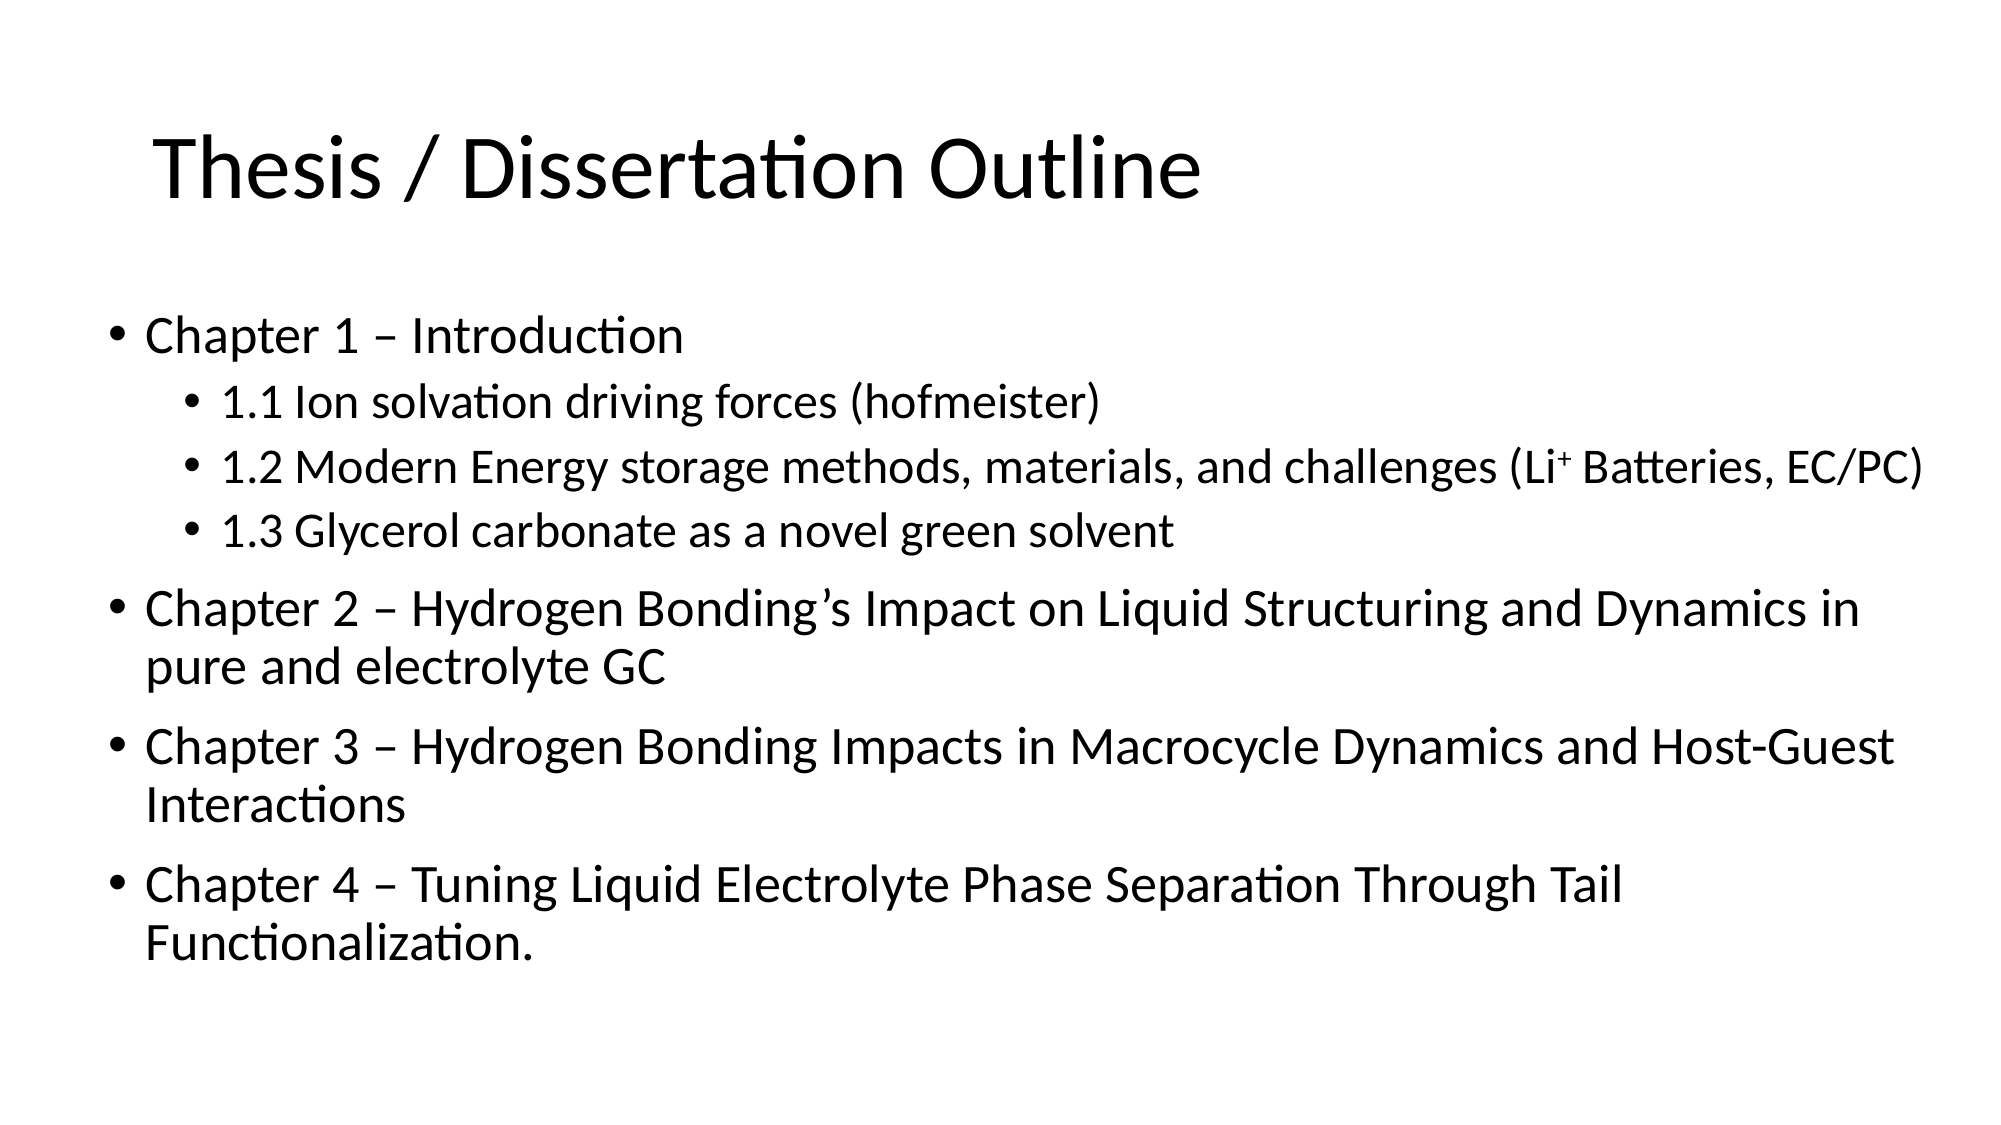

# Thesis / Dissertation Outline
Chapter 1 – Introduction
1.1 Ion solvation driving forces (hofmeister)
1.2 Modern Energy storage methods, materials, and challenges (Li+ Batteries, EC/PC)
1.3 Glycerol carbonate as a novel green solvent
Chapter 2 – Hydrogen Bonding’s Impact on Liquid Structuring and Dynamics in pure and electrolyte GC
Chapter 3 – Hydrogen Bonding Impacts in Macrocycle Dynamics and Host-Guest Interactions
Chapter 4 – Tuning Liquid Electrolyte Phase Separation Through Tail Functionalization.